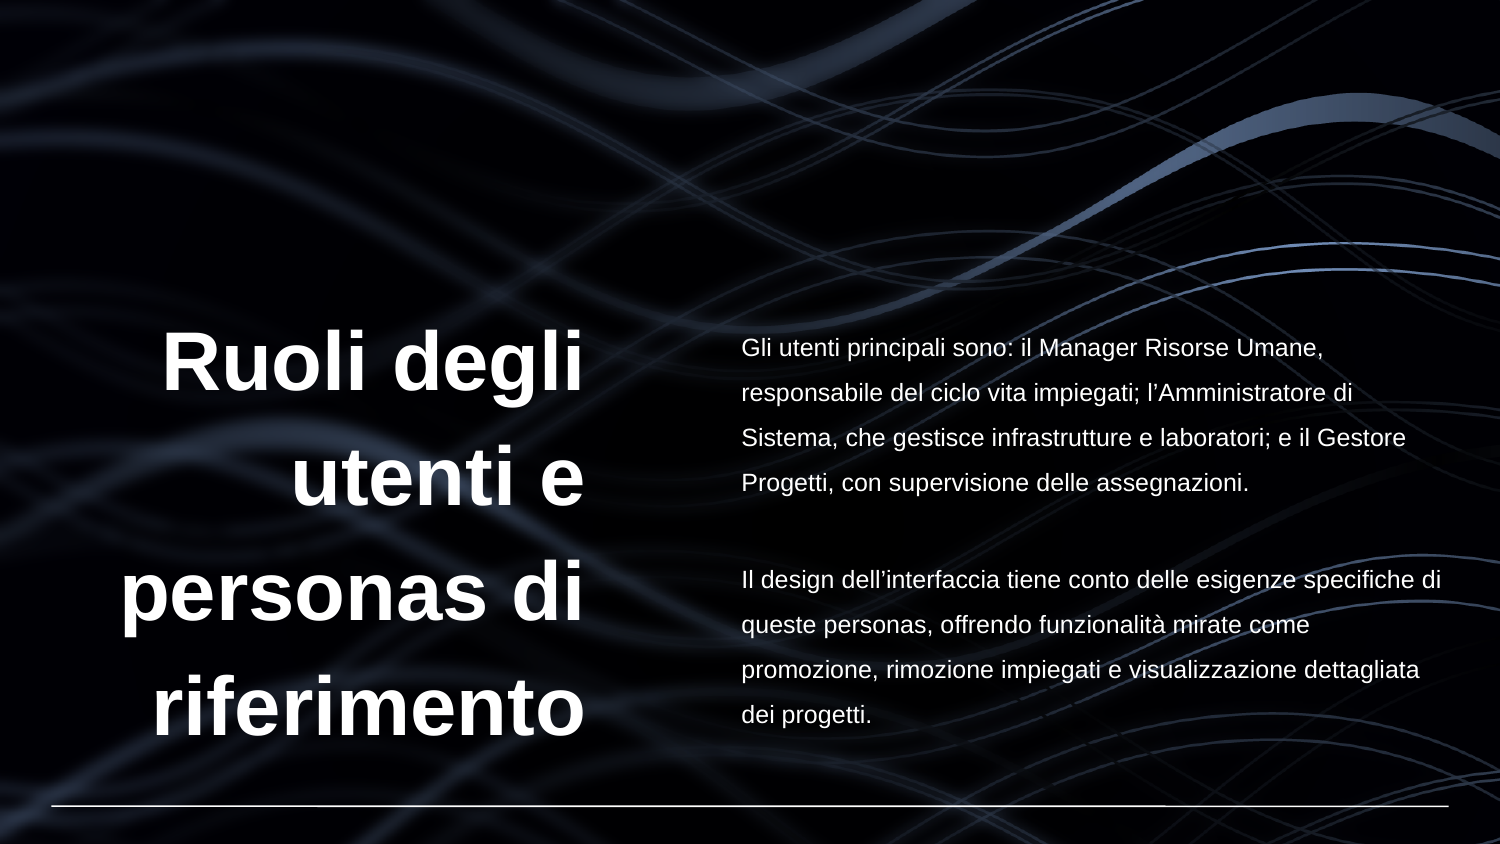

# Ruoli degli utenti e personas di riferimento
Gli utenti principali sono: il Manager Risorse Umane, responsabile del ciclo vita impiegati; l’Amministratore di Sistema, che gestisce infrastrutture e laboratori; e il Gestore Progetti, con supervisione delle assegnazioni.

Il design dell’interfaccia tiene conto delle esigenze specifiche di queste personas, offrendo funzionalità mirate come promozione, rimozione impiegati e visualizzazione dettagliata dei progetti.